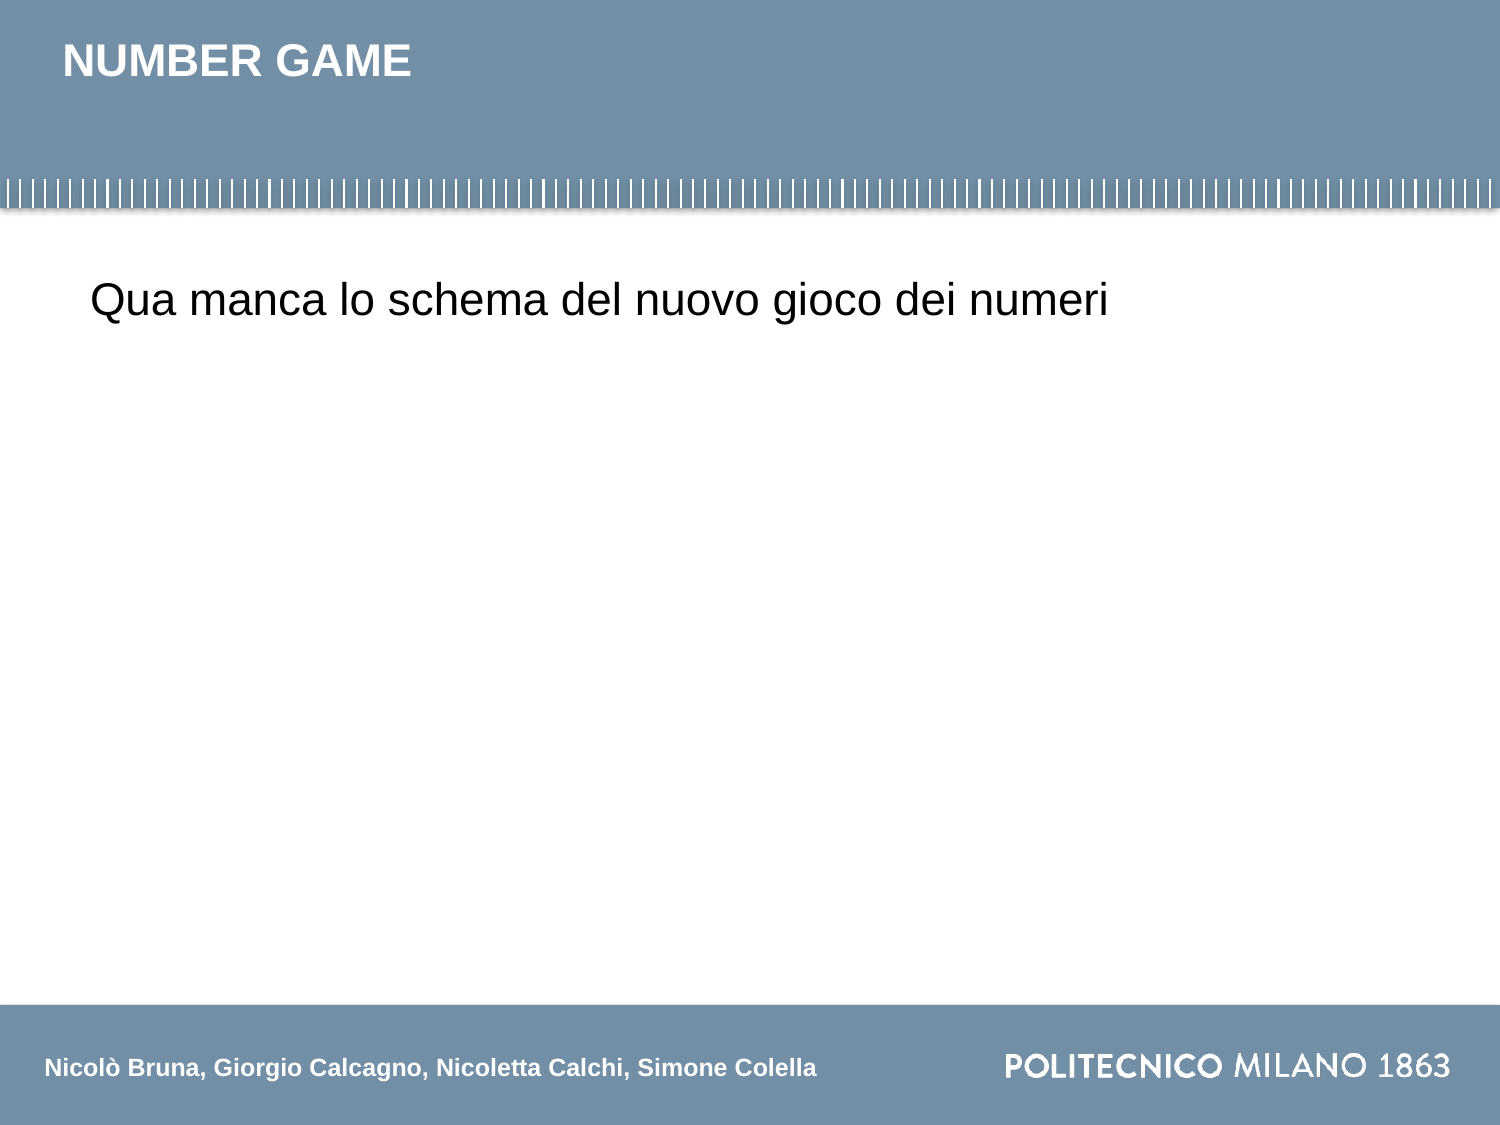

# NUMBER GAME
Qua manca lo schema del nuovo gioco dei numeri